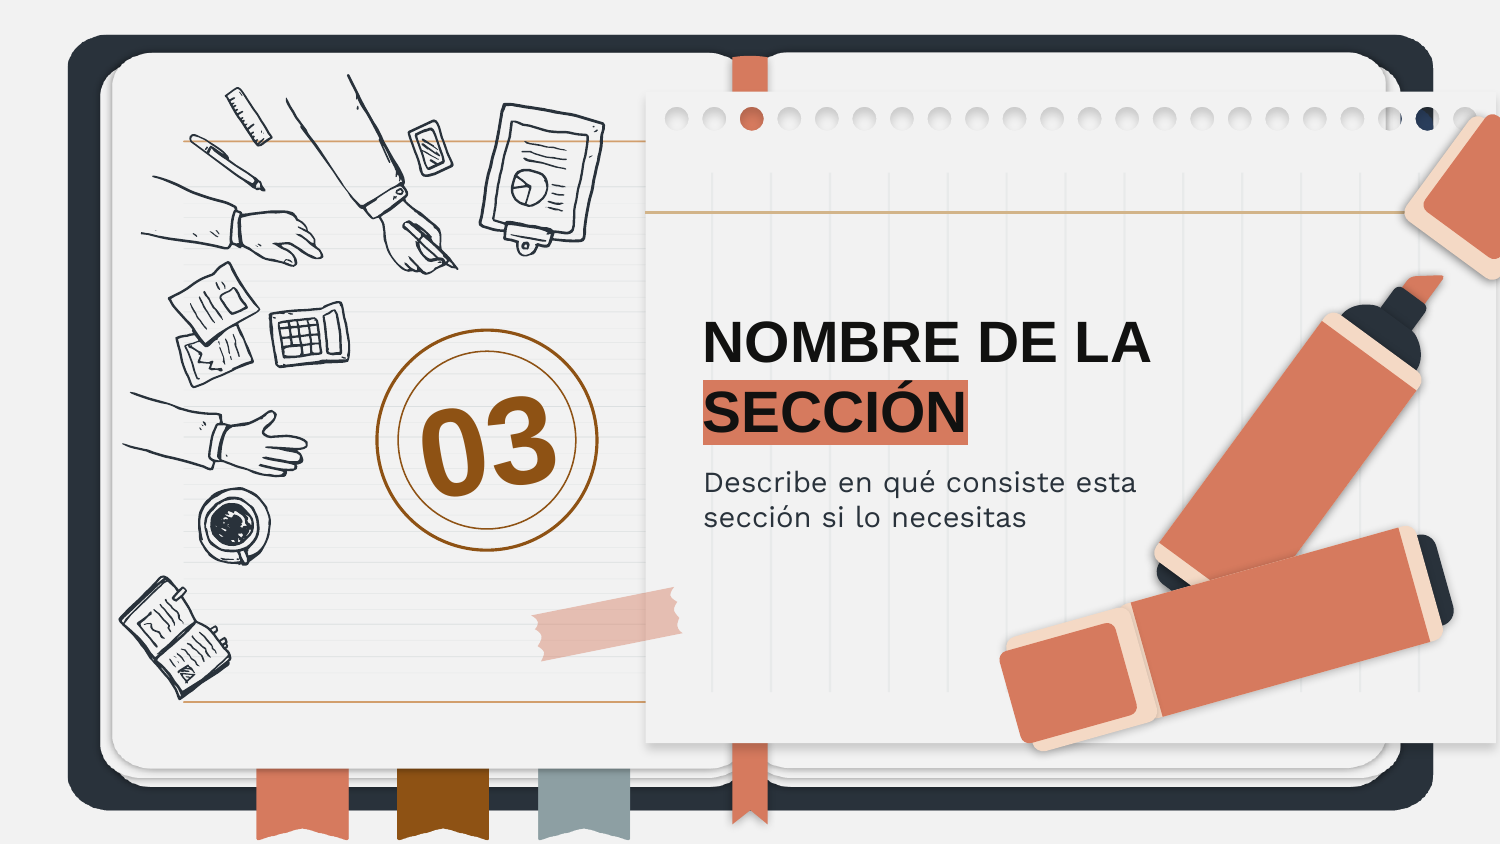

# NOMBRE DE LA SECCIÓN

03

Describe en qué consiste esta sección si lo necesitas